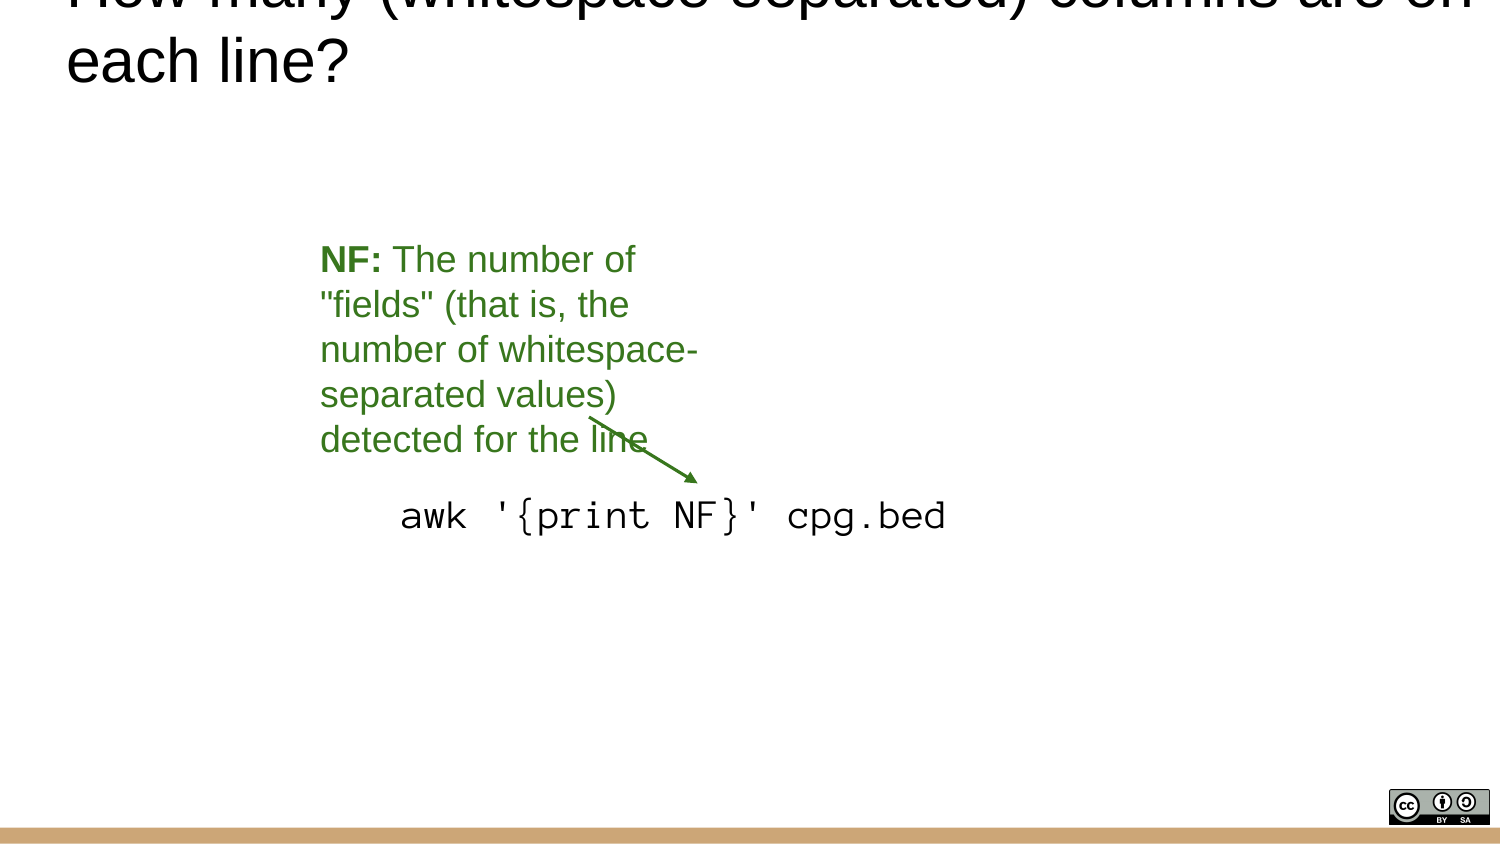

# How many (whitespace-separated) columns are on each line?
NF: The number of "fields" (that is, the number of whitespace-separated values) detected for the line
awk '{print NF}' cpg.bed